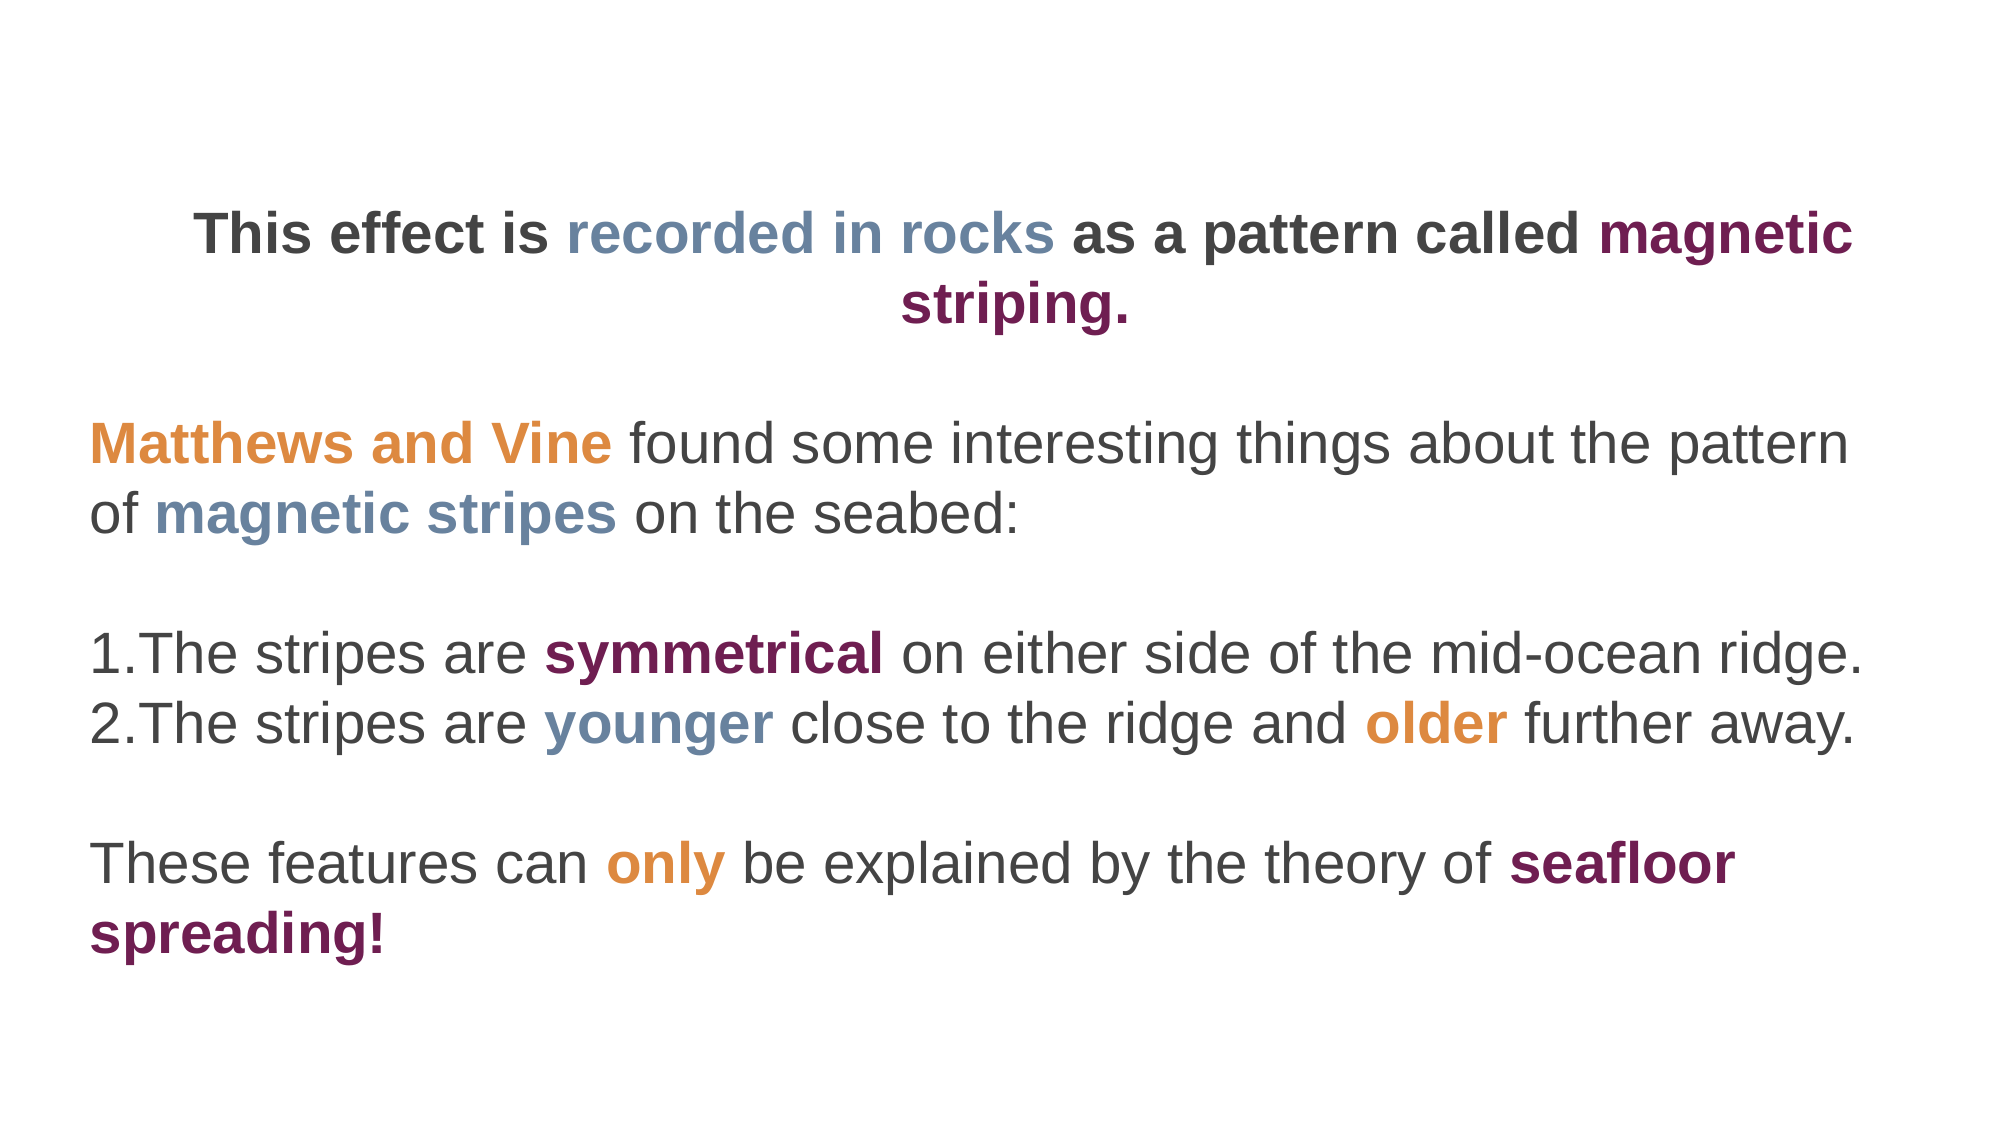

This effect is recorded in rocks as a pattern called magnetic striping.

Matthews and Vine found some interesting things about the pattern of magnetic stripes on the seabed:

The stripes are symmetrical on either side of the mid-ocean ridge.
The stripes are younger close to the ridge and older further away.

These features can only be explained by the theory of seafloor spreading!